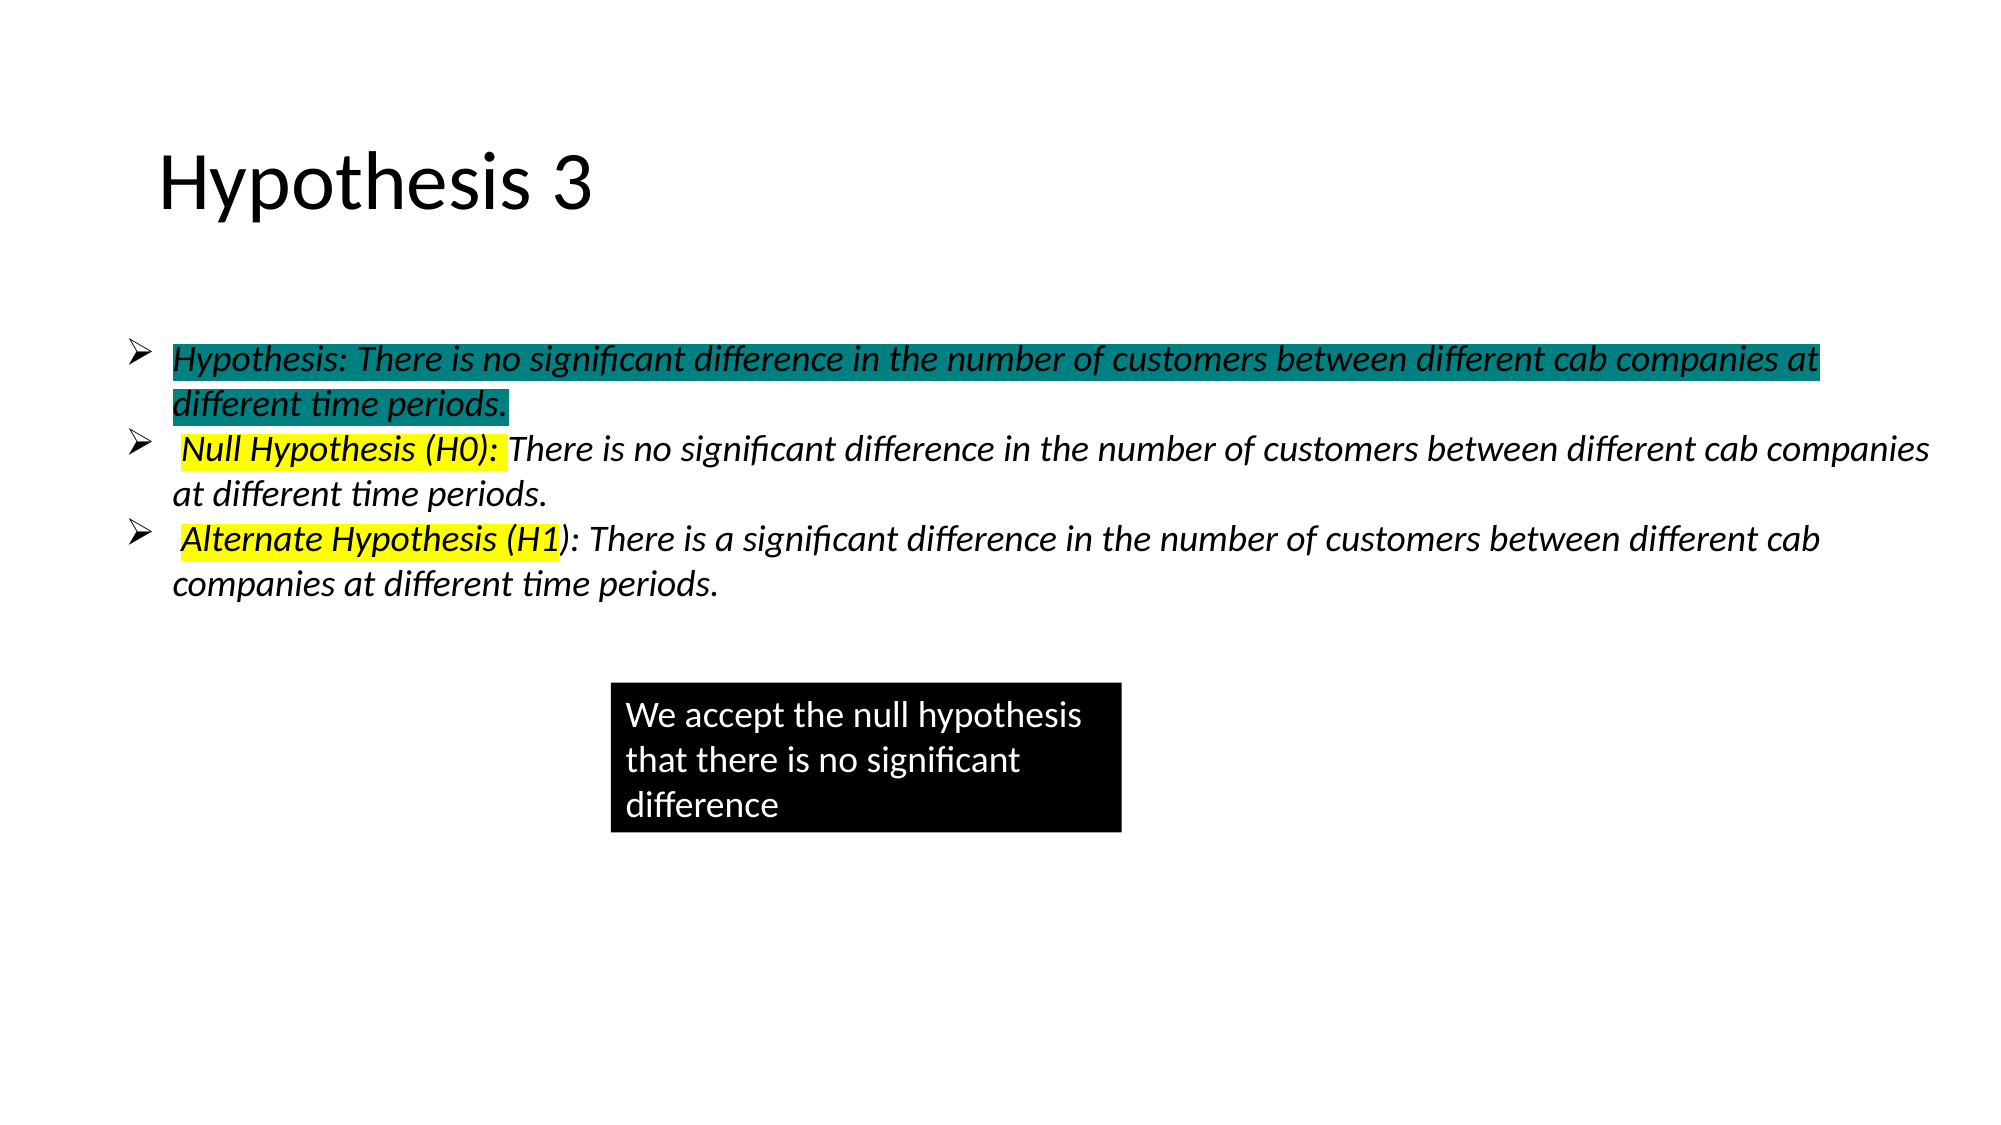

Hypothesis 3
Hypothesis: There is no significant difference in the number of customers between different cab companies at different time periods.
 Null Hypothesis (H0): There is no significant difference in the number of customers between different cab companies at different time periods.
 Alternate Hypothesis (H1): There is a significant difference in the number of customers between different cab companies at different time periods.
We accept the null hypothesis that there is no significant difference